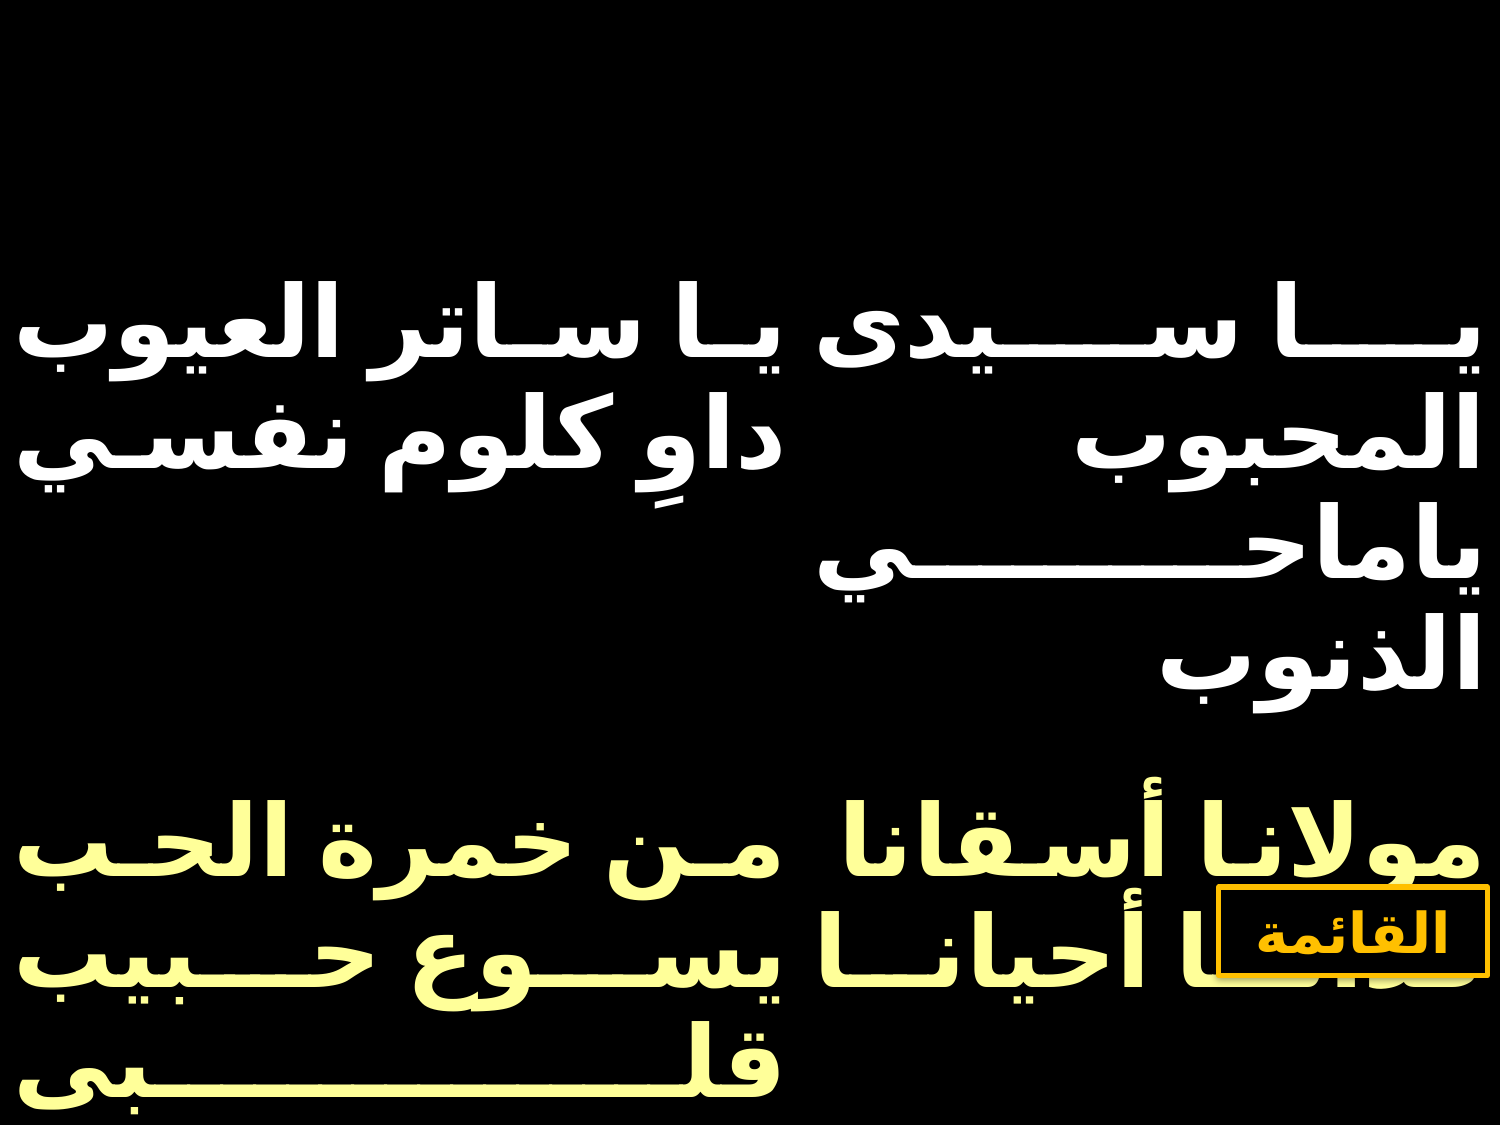

| يا ساتر العيوب داوِ كلوم نفسي | يا سيدى المحبوب ياماحي الذنوب |
| --- | --- |
| من خمرة الحب يسوع حبيب قلبى | مولانا أسقانا فدانا أحيانا |
القائمة